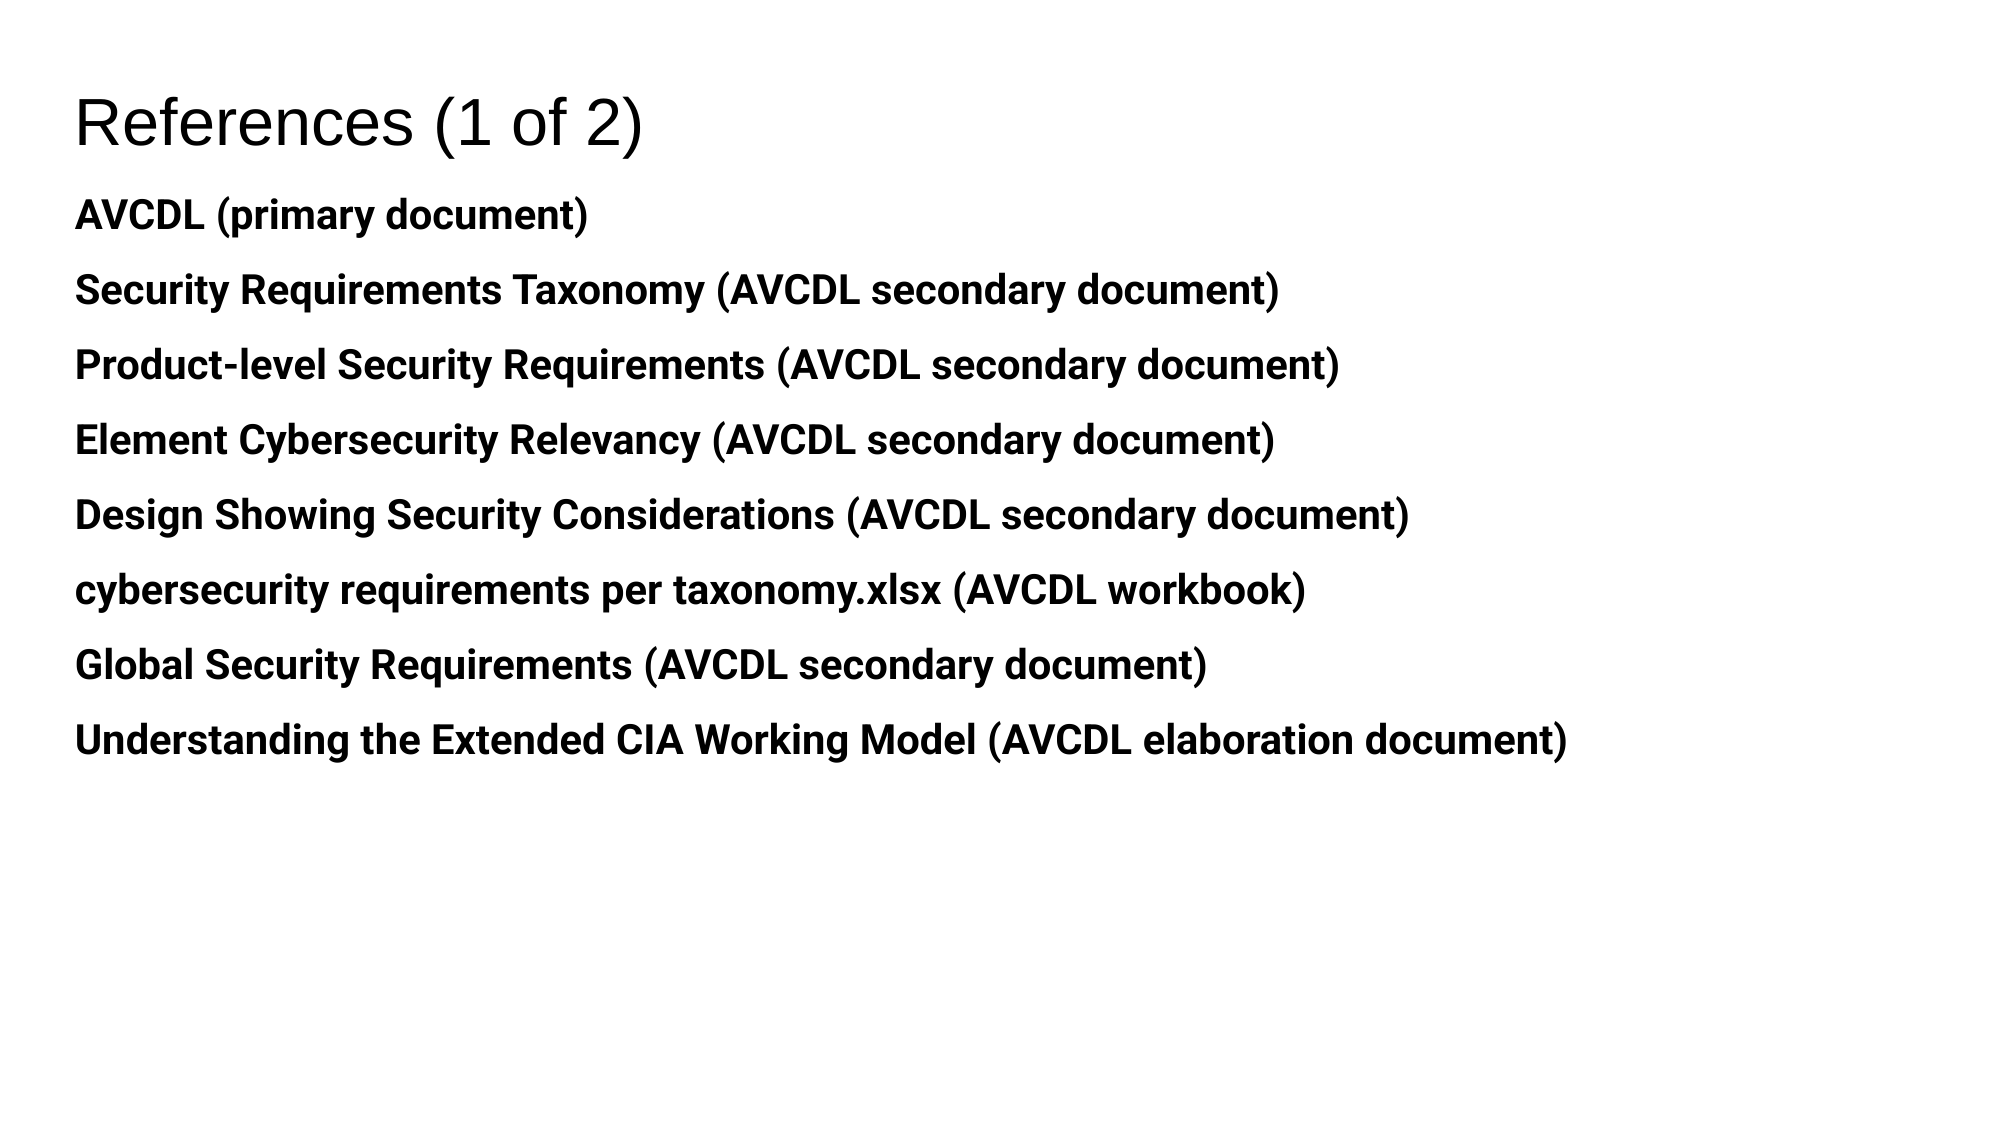

# References (1 of 2)
AVCDL (primary document)
Security Requirements Taxonomy (AVCDL secondary document)
Product-level Security Requirements (AVCDL secondary document)
Element Cybersecurity Relevancy (AVCDL secondary document)
Design Showing Security Considerations (AVCDL secondary document)
cybersecurity requirements per taxonomy.xlsx (AVCDL workbook)
Global Security Requirements (AVCDL secondary document)
Understanding the Extended CIA Working Model (AVCDL elaboration document)